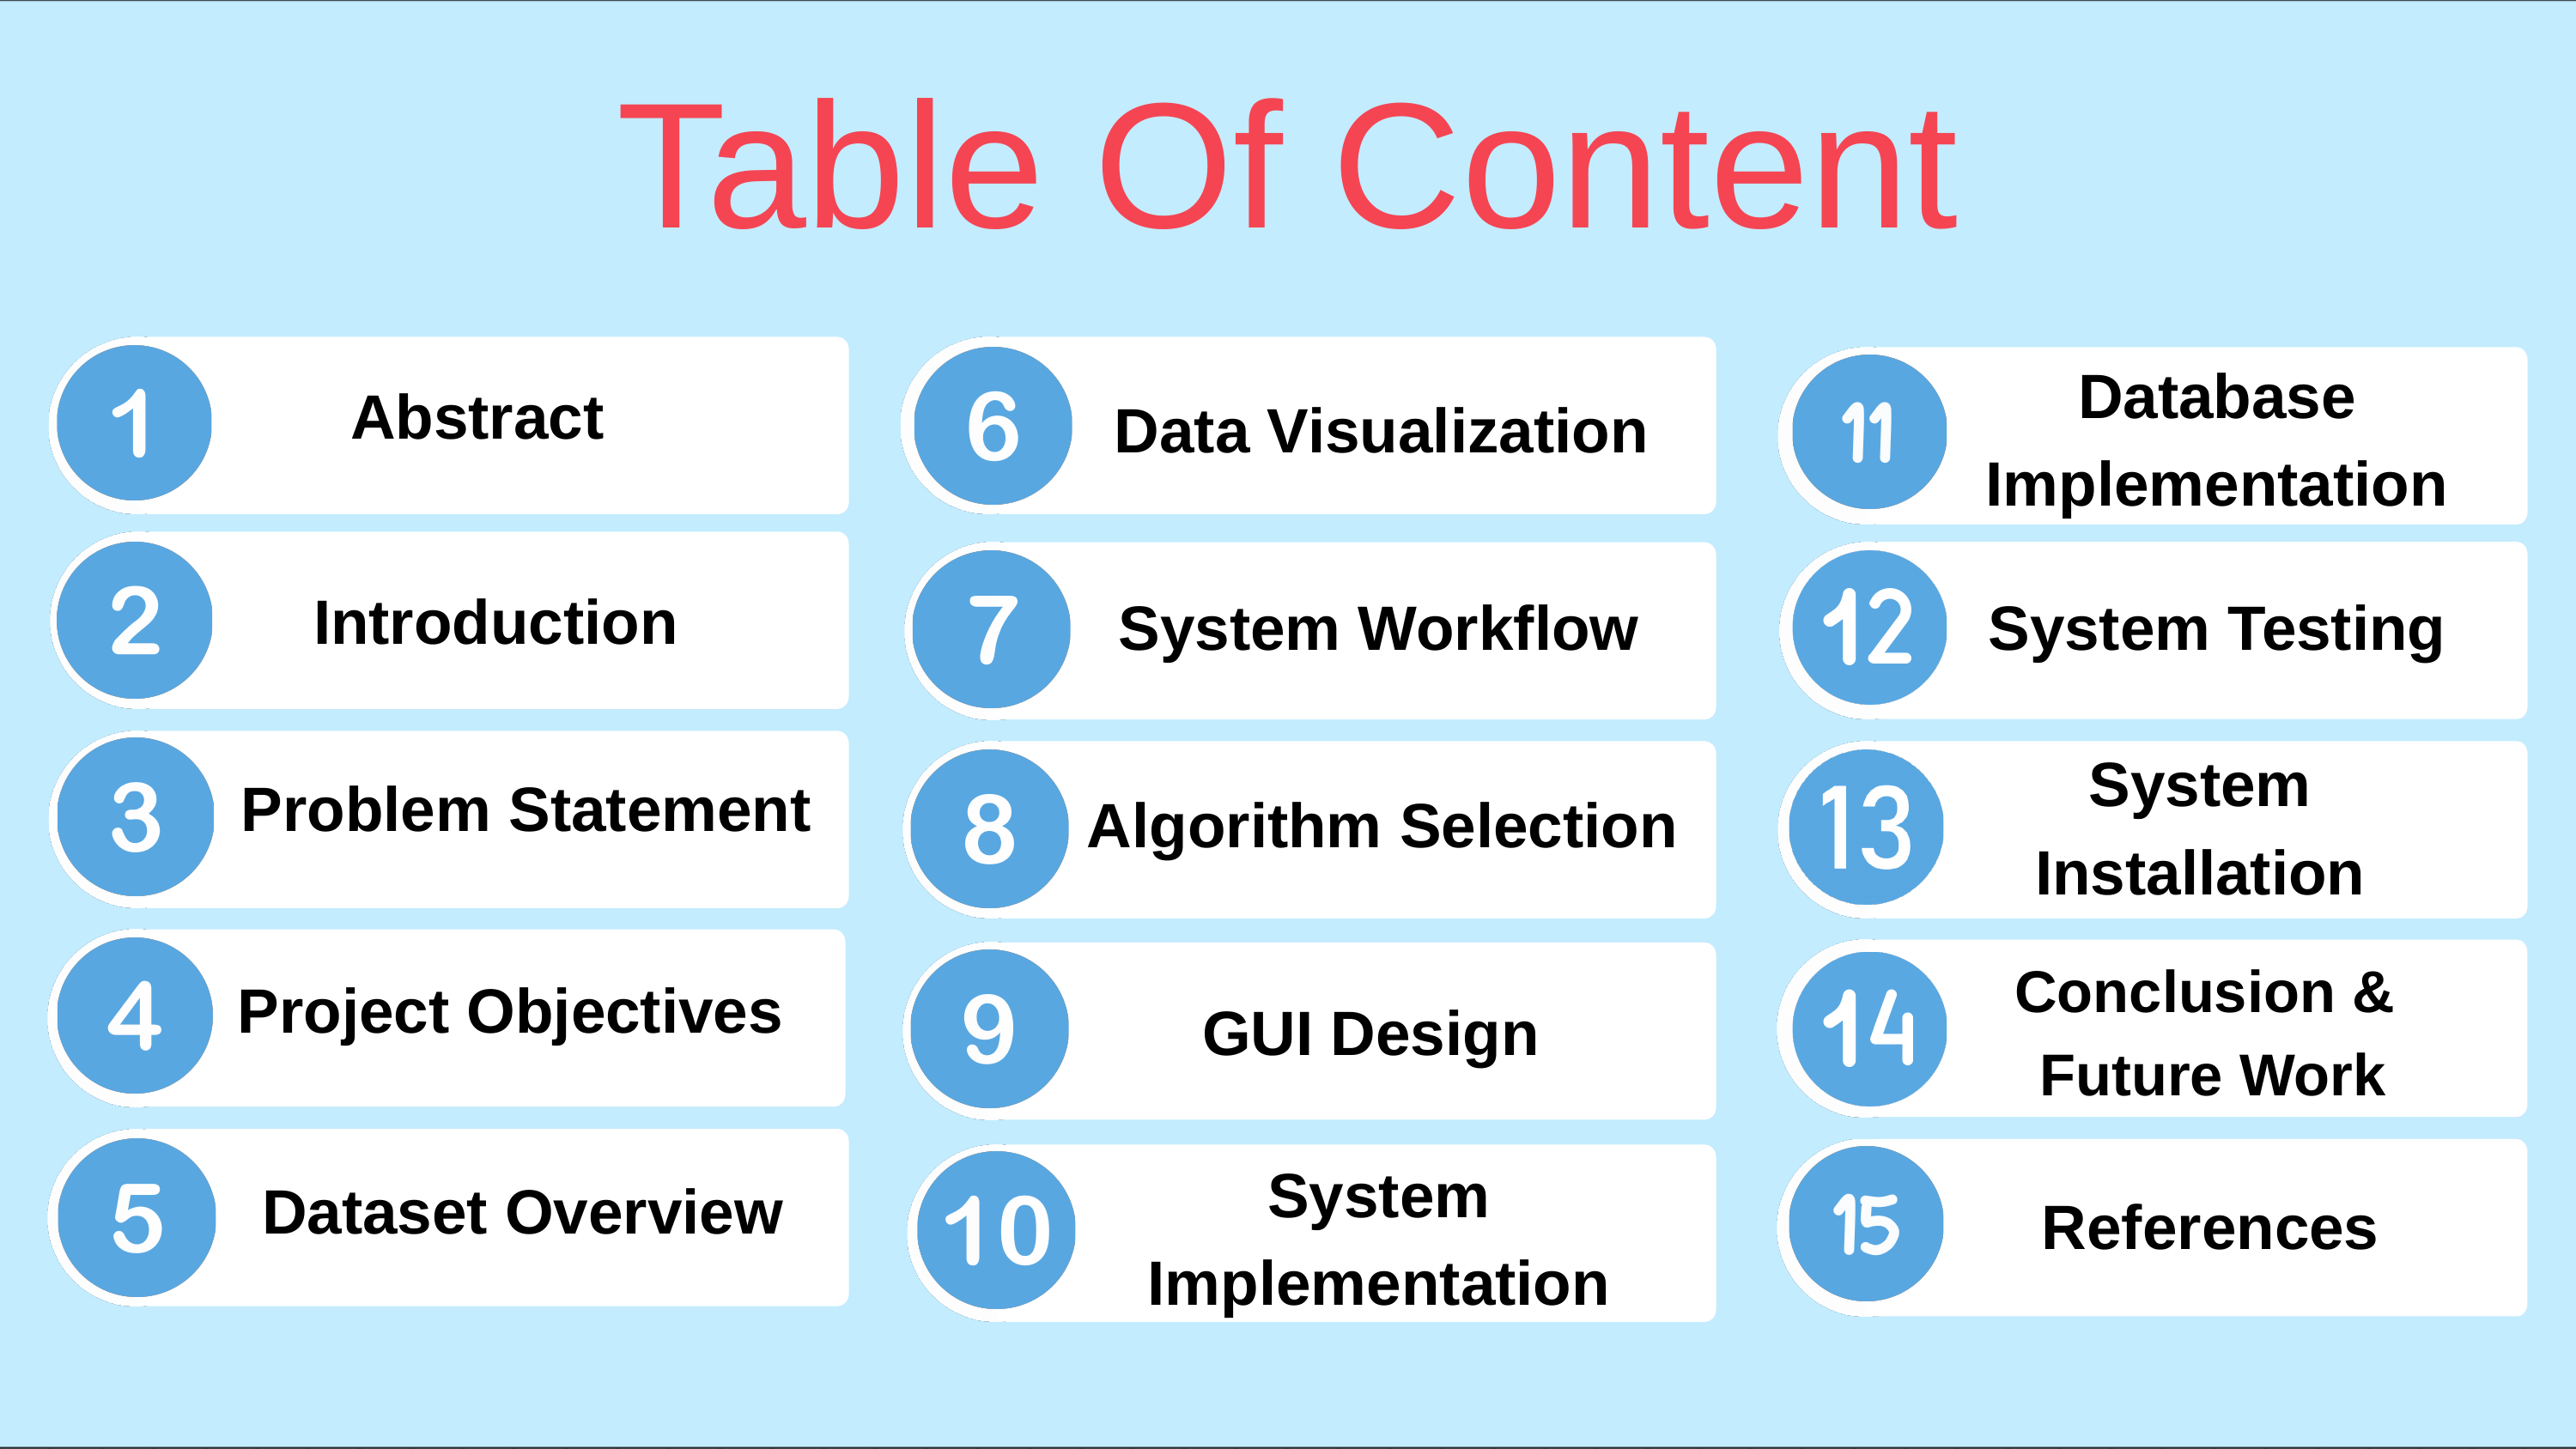

Table Of Content

Database Implementation

Abstract
Data Visualization

Introduction
System Workflow
System Testing

System Installation

Problem Statement
Algorithm Selection

Conclusion &
Future Work

Project Objectives
GUI Design

System Implementation

Dataset Overview
References